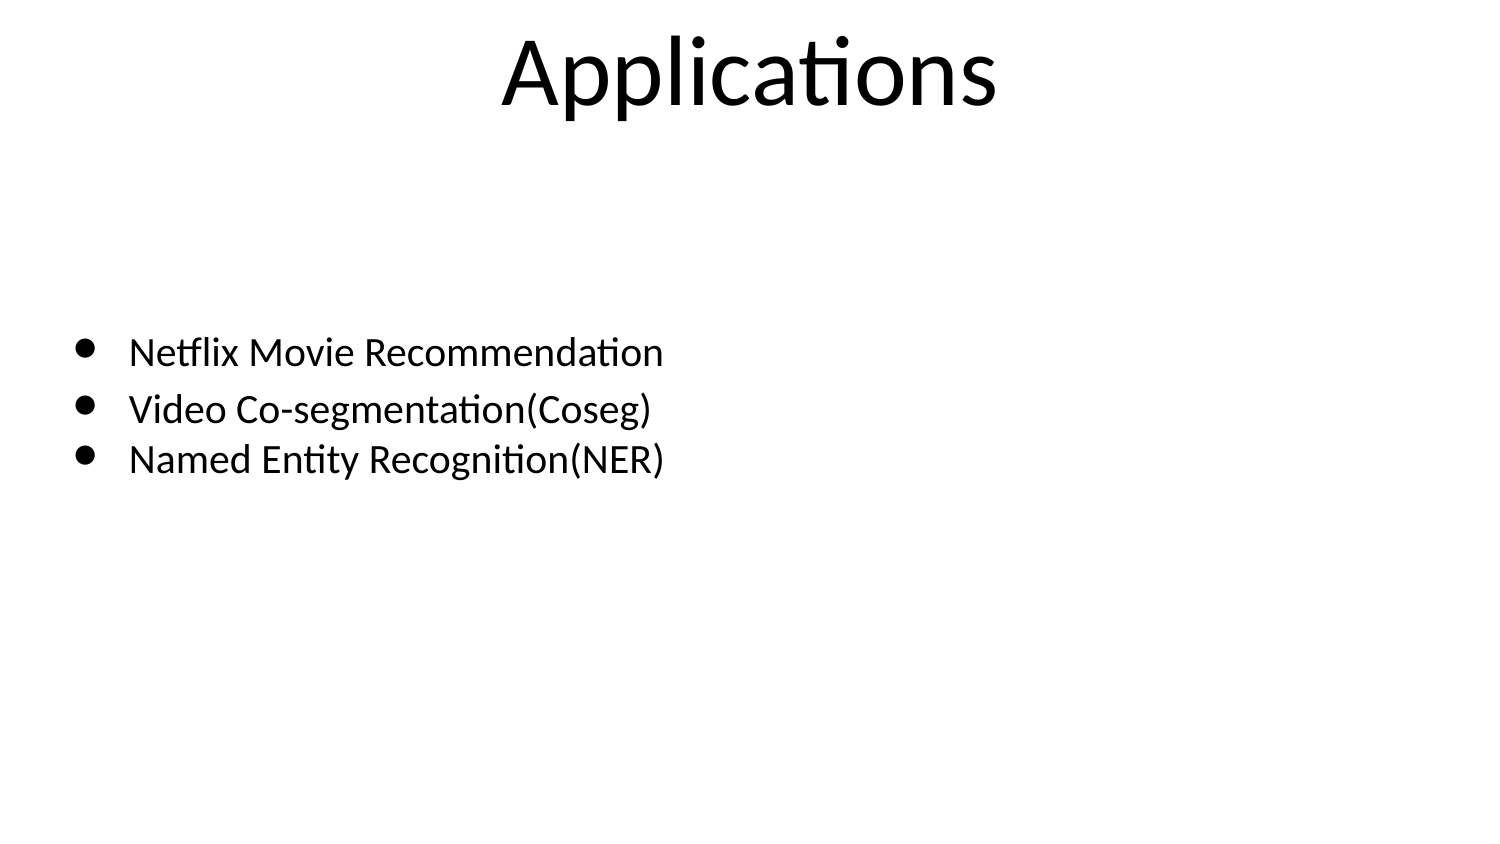

# Applications
Netflix Movie Recommendation
Video Co-segmentation(Coseg)
Named Entity Recognition(NER)